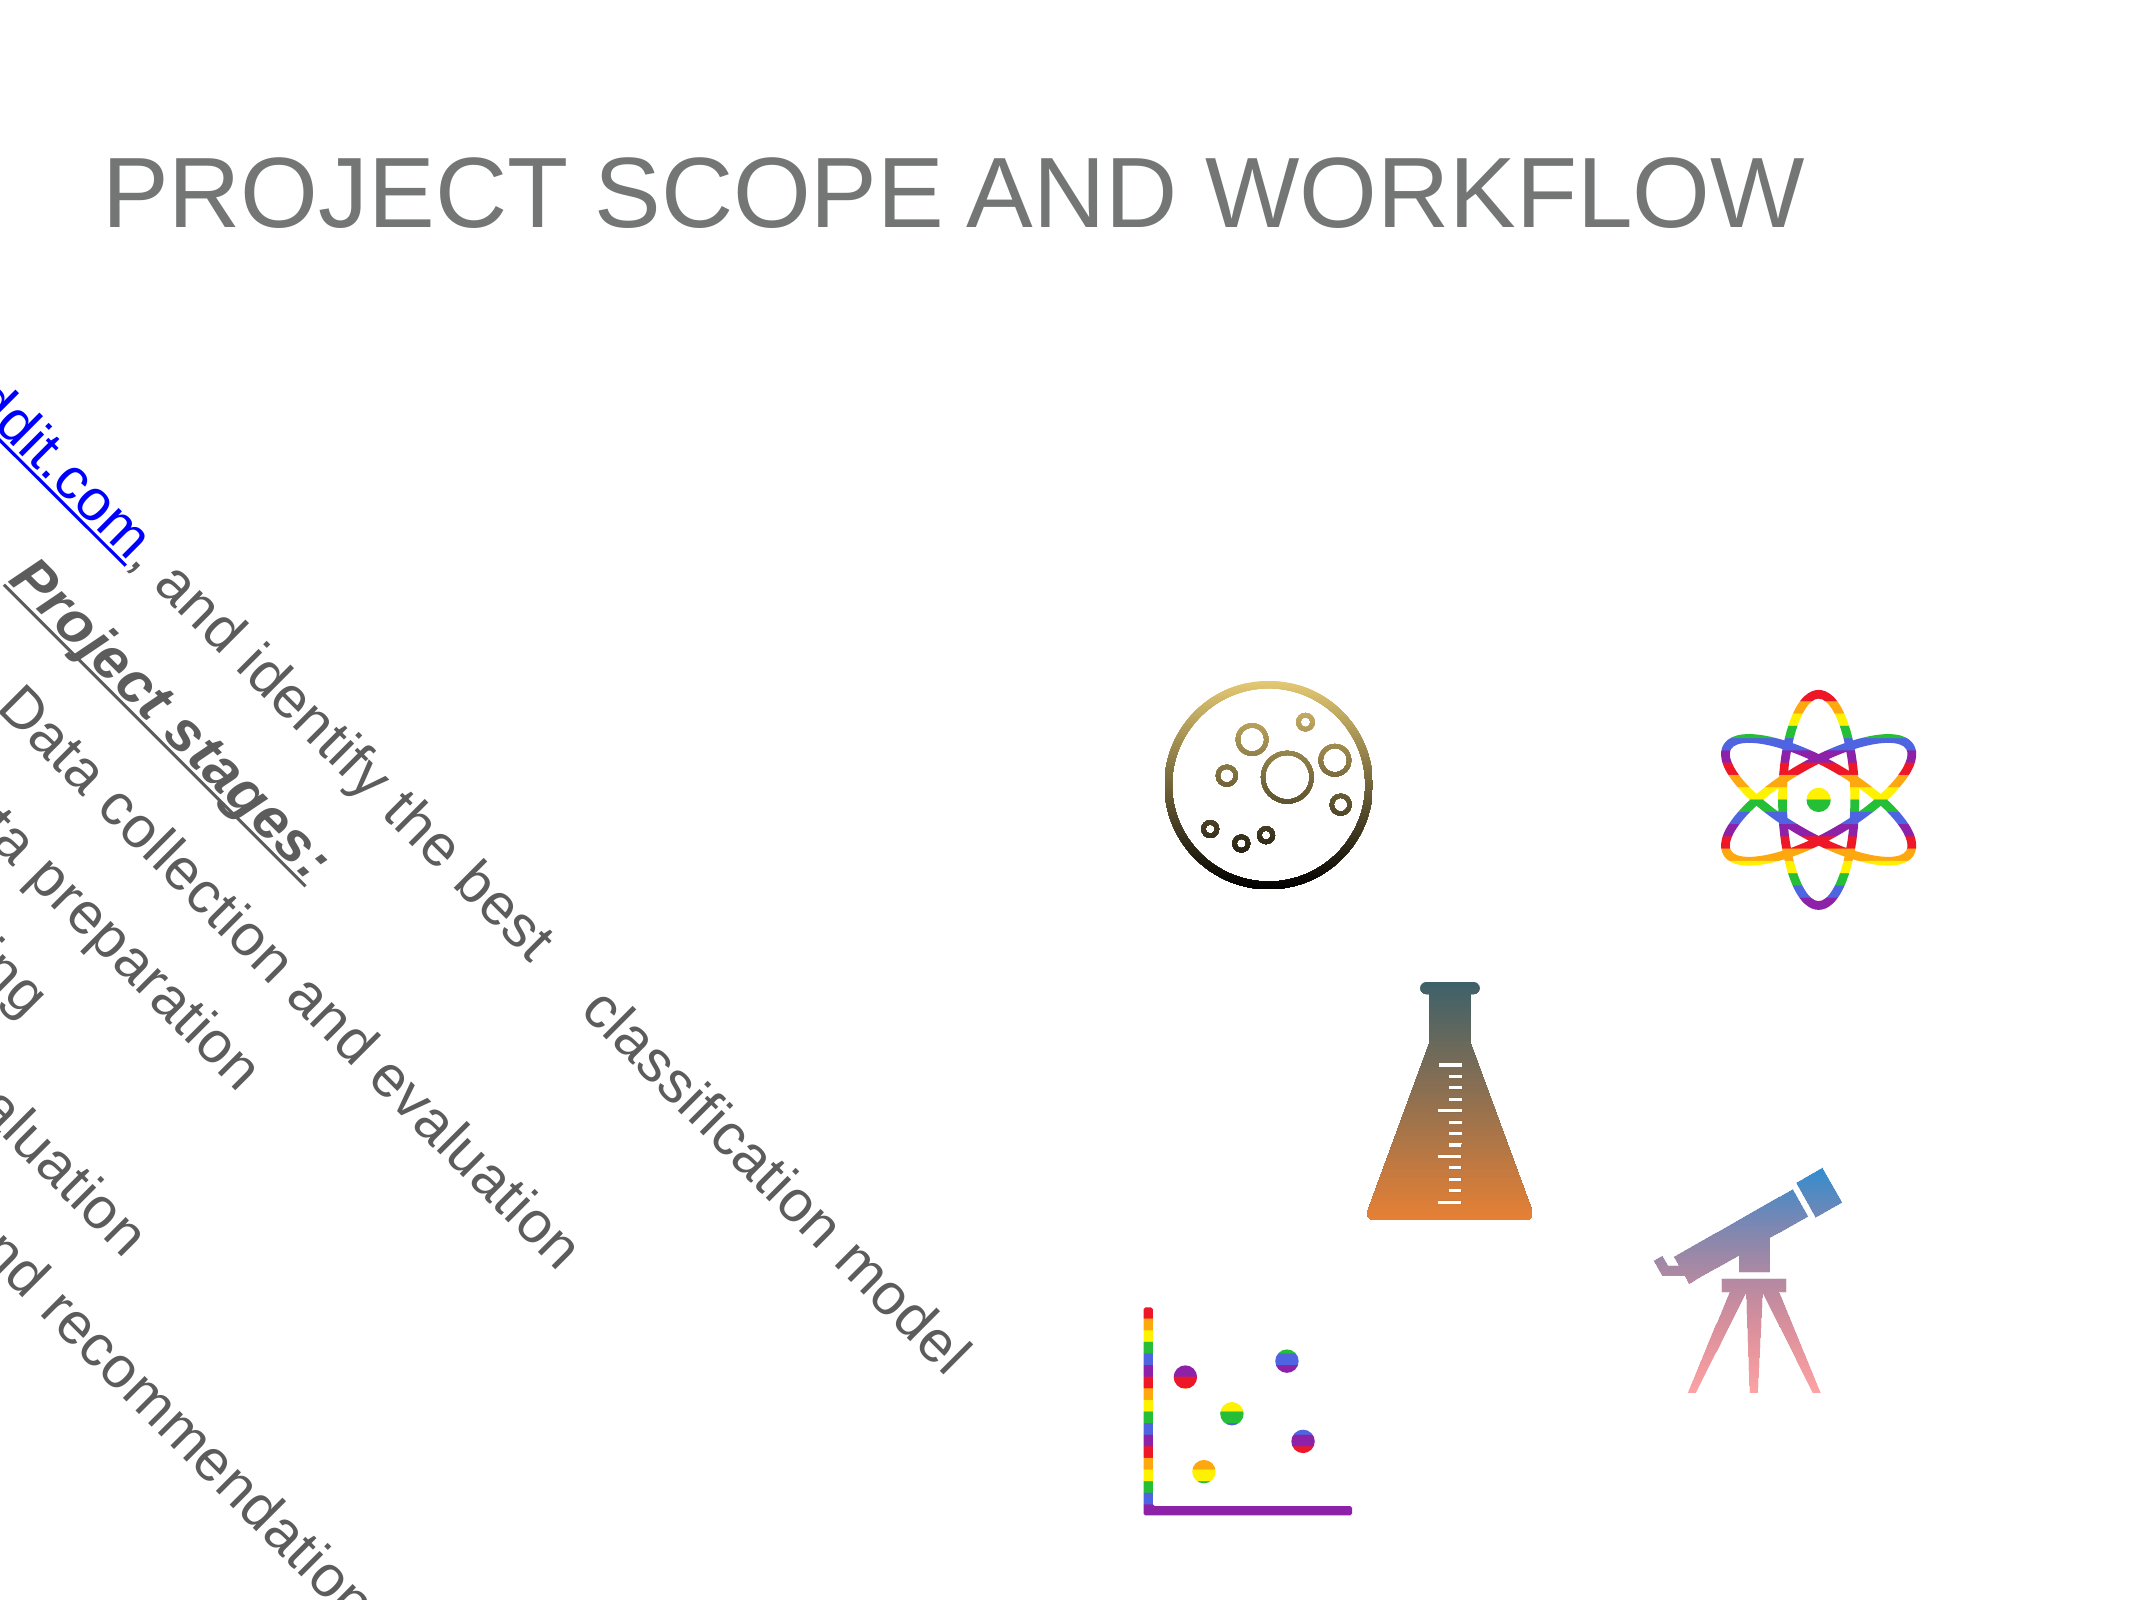

# Project Scope and workflow

Statement:
Pick two subreddits from www.reddit.com, and identify the best    classification model

Project stages:
Data collection and evaluation
Data preparation
Modeling
Models evaluation
Conclusions and recommendations